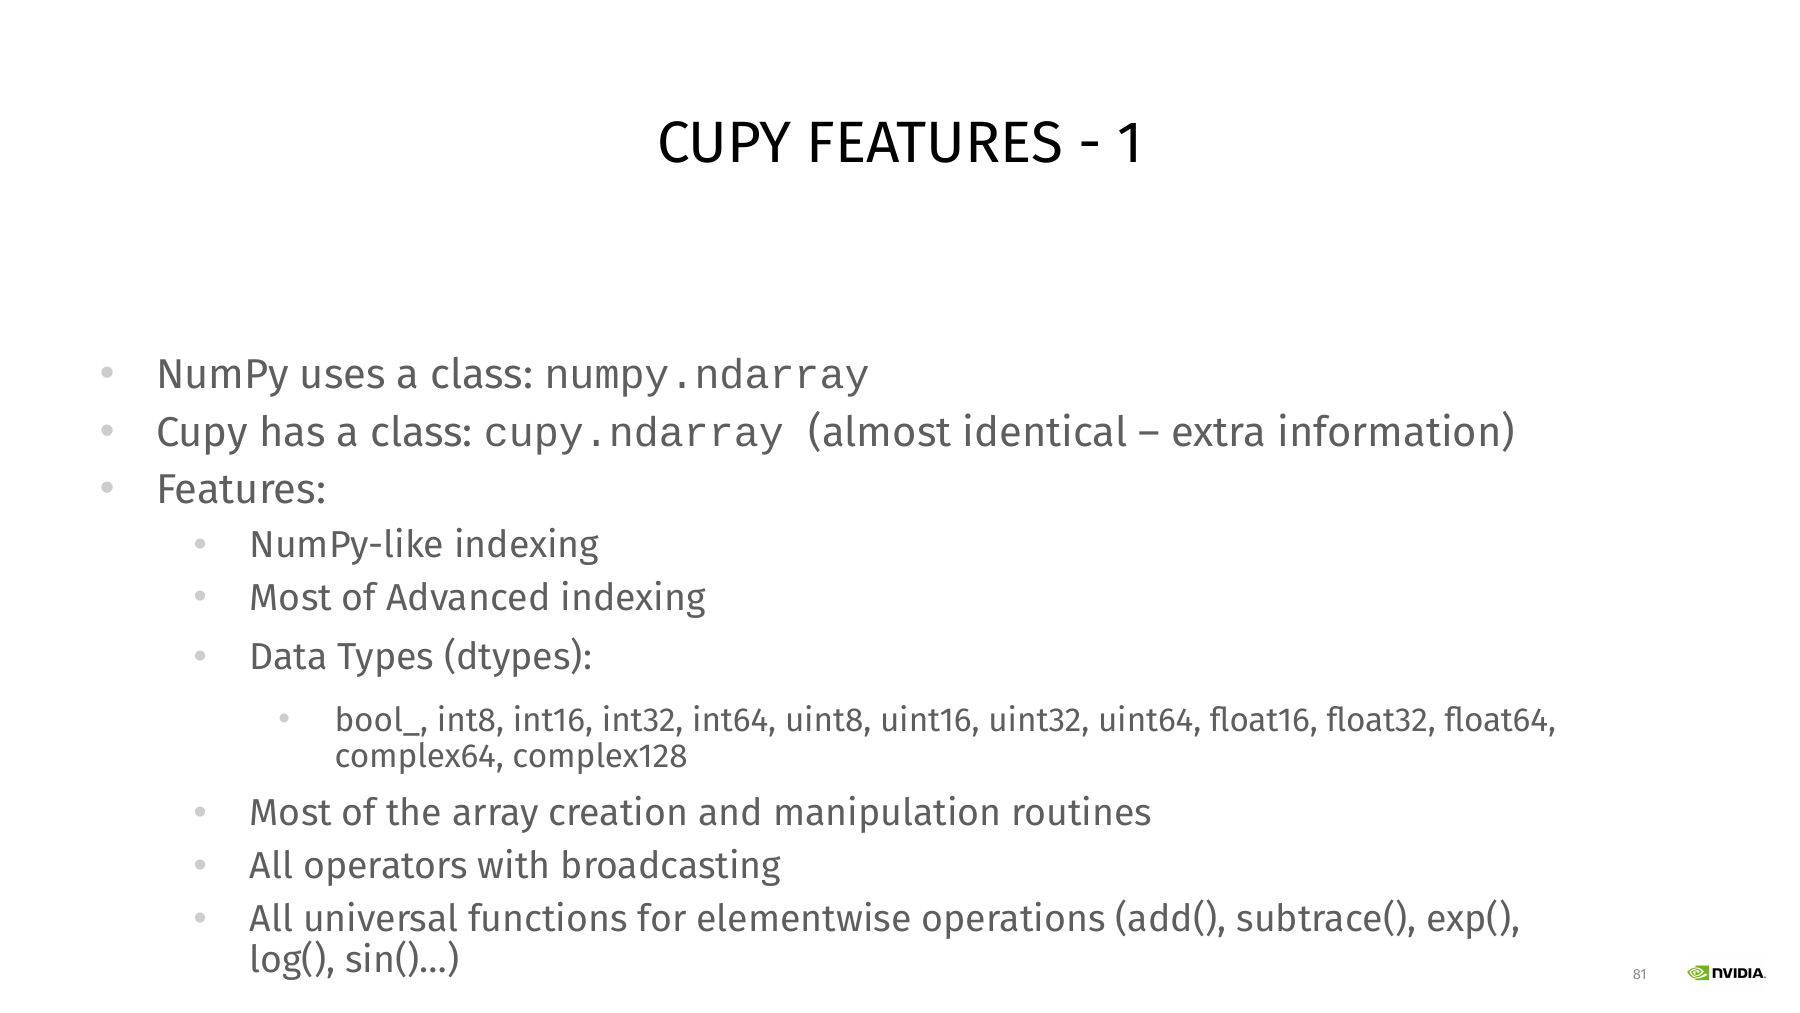

# CuPy FEATURES - 1

NumPy uses a class: numpy.ndarray
Cupy has a class: cupy.ndarray (almost identical – extra information)
Features:
NumPy-like indexing
Most of Advanced indexing
Data Types (dtypes):
bool_, int8, int16, int32, int64, uint8, uint16, uint32, uint64, float16, float32, float64, complex64, complex128
Most of the array creation and manipulation routines
All operators with broadcasting
All universal functions for elementwise operations (add(), subtrace(), exp(), log(), sin()…)